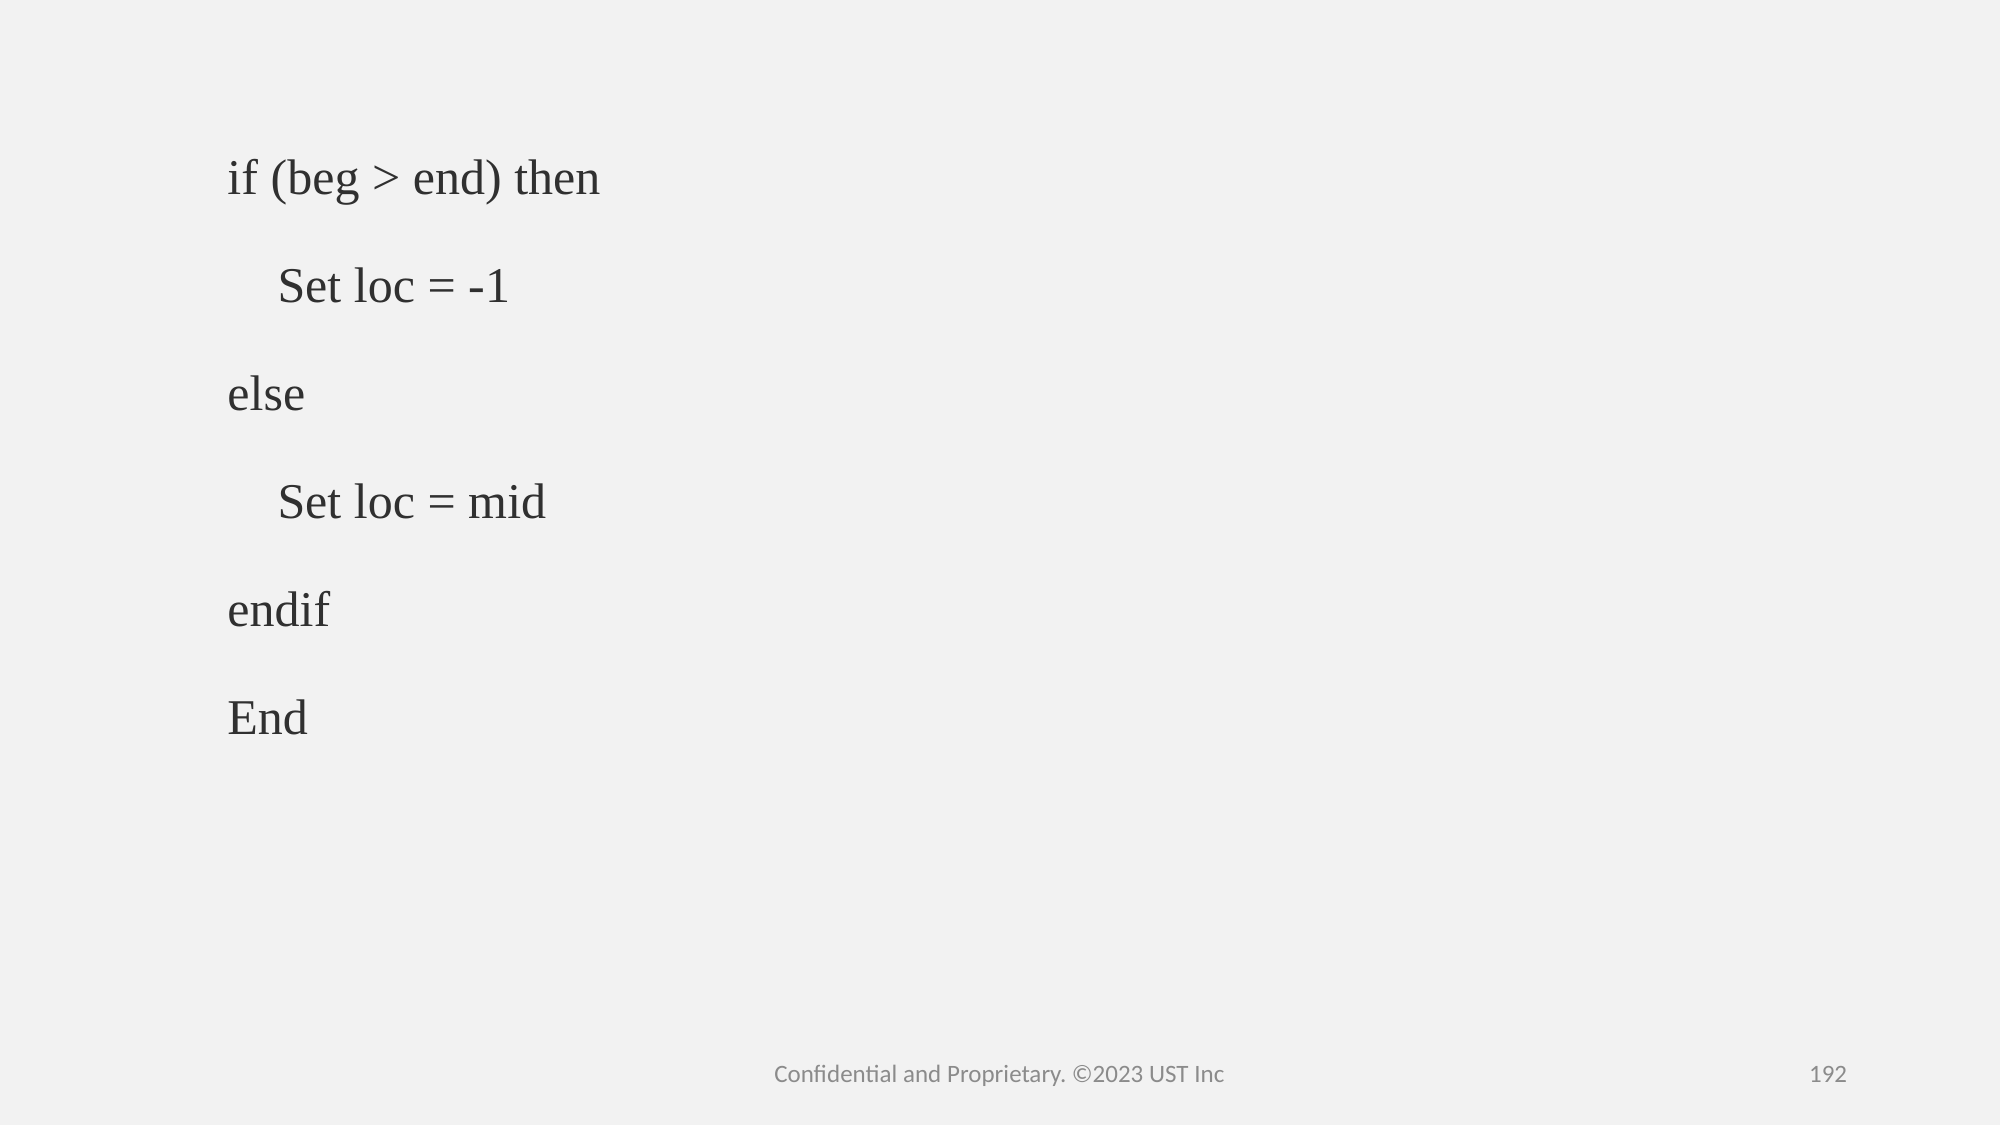

if (beg > end) then
    Set loc = -1
else
    Set loc = mid
endif
End
Confidential and Proprietary. ©2023 UST Inc
192